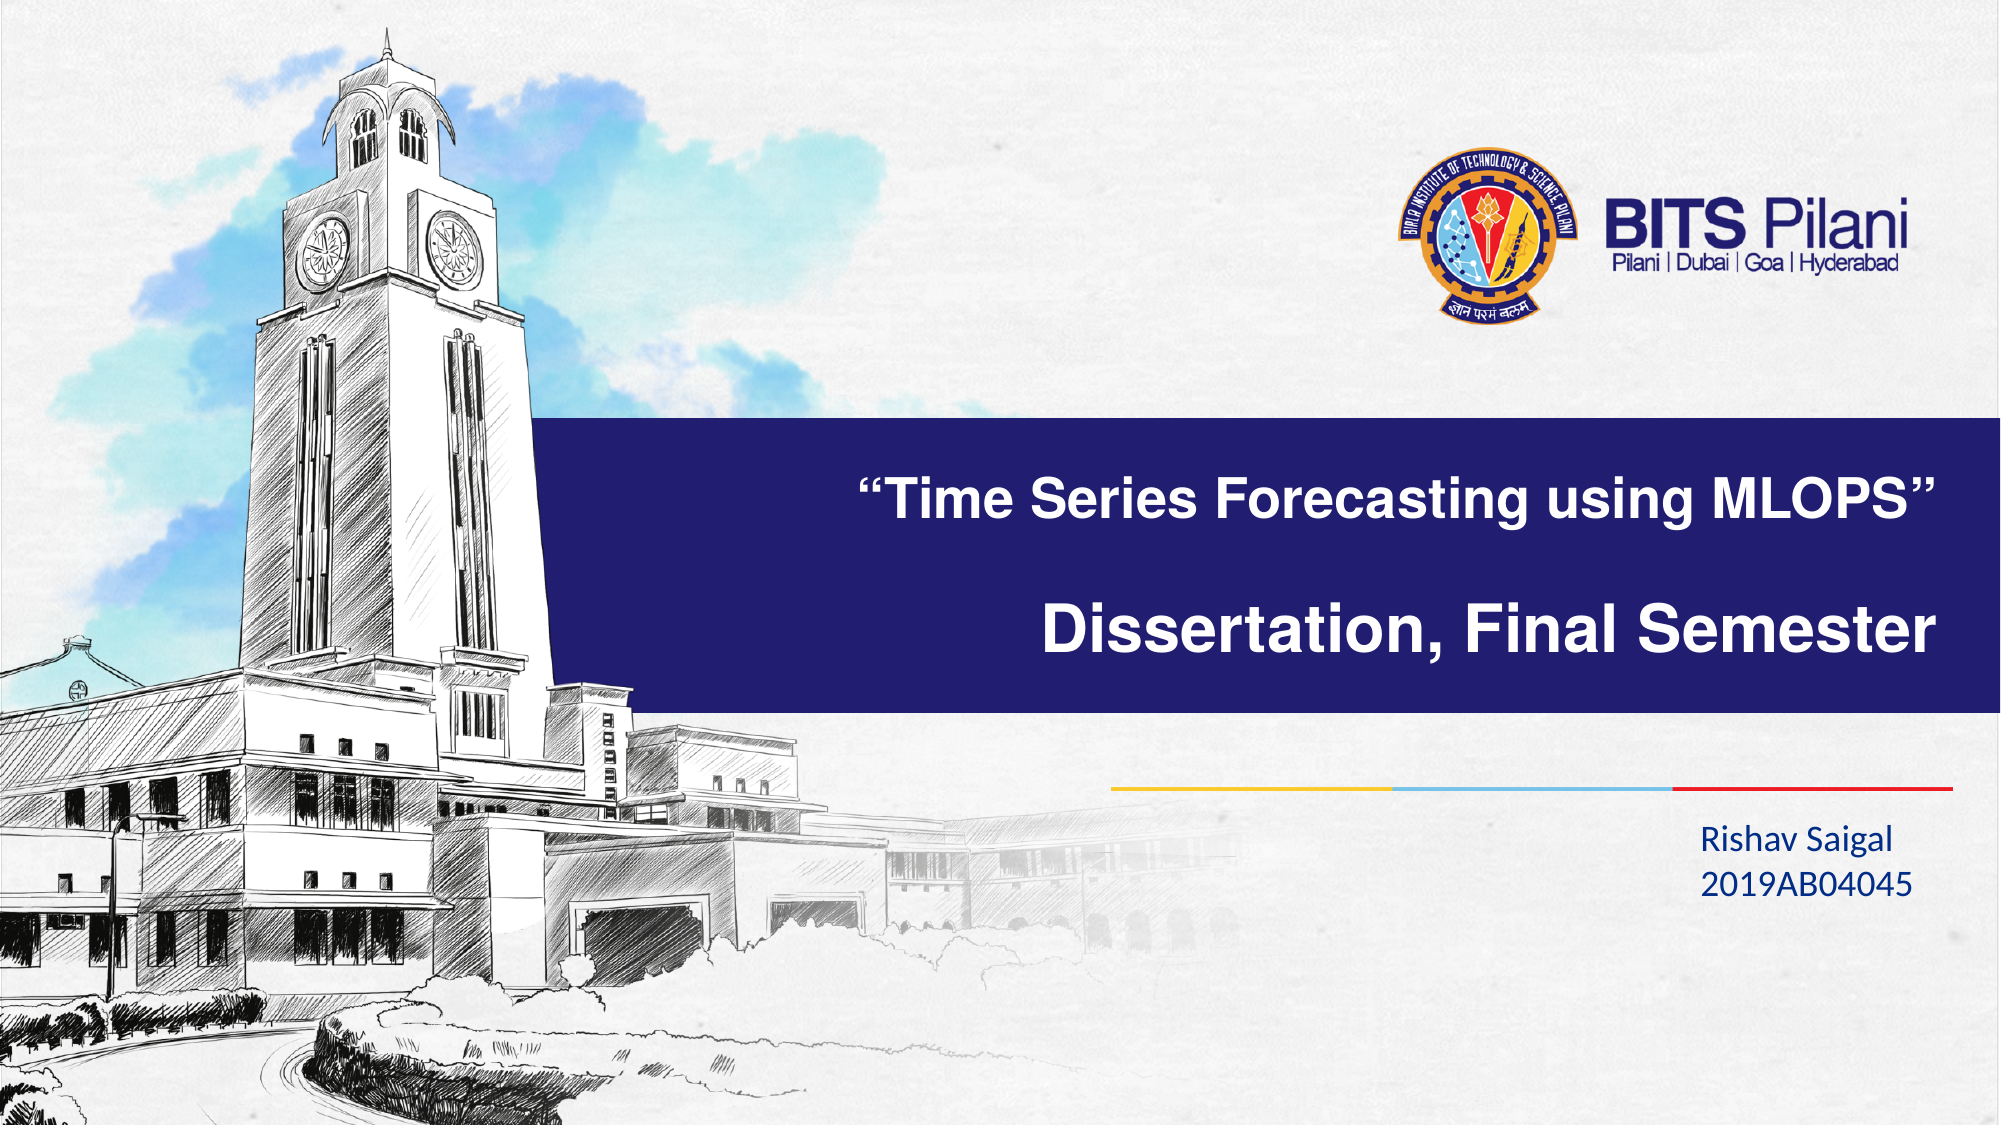

“Time Series Forecasting using MLOPS”
# Dissertation, Final Semester
Rishav Saigal
2019AB04045